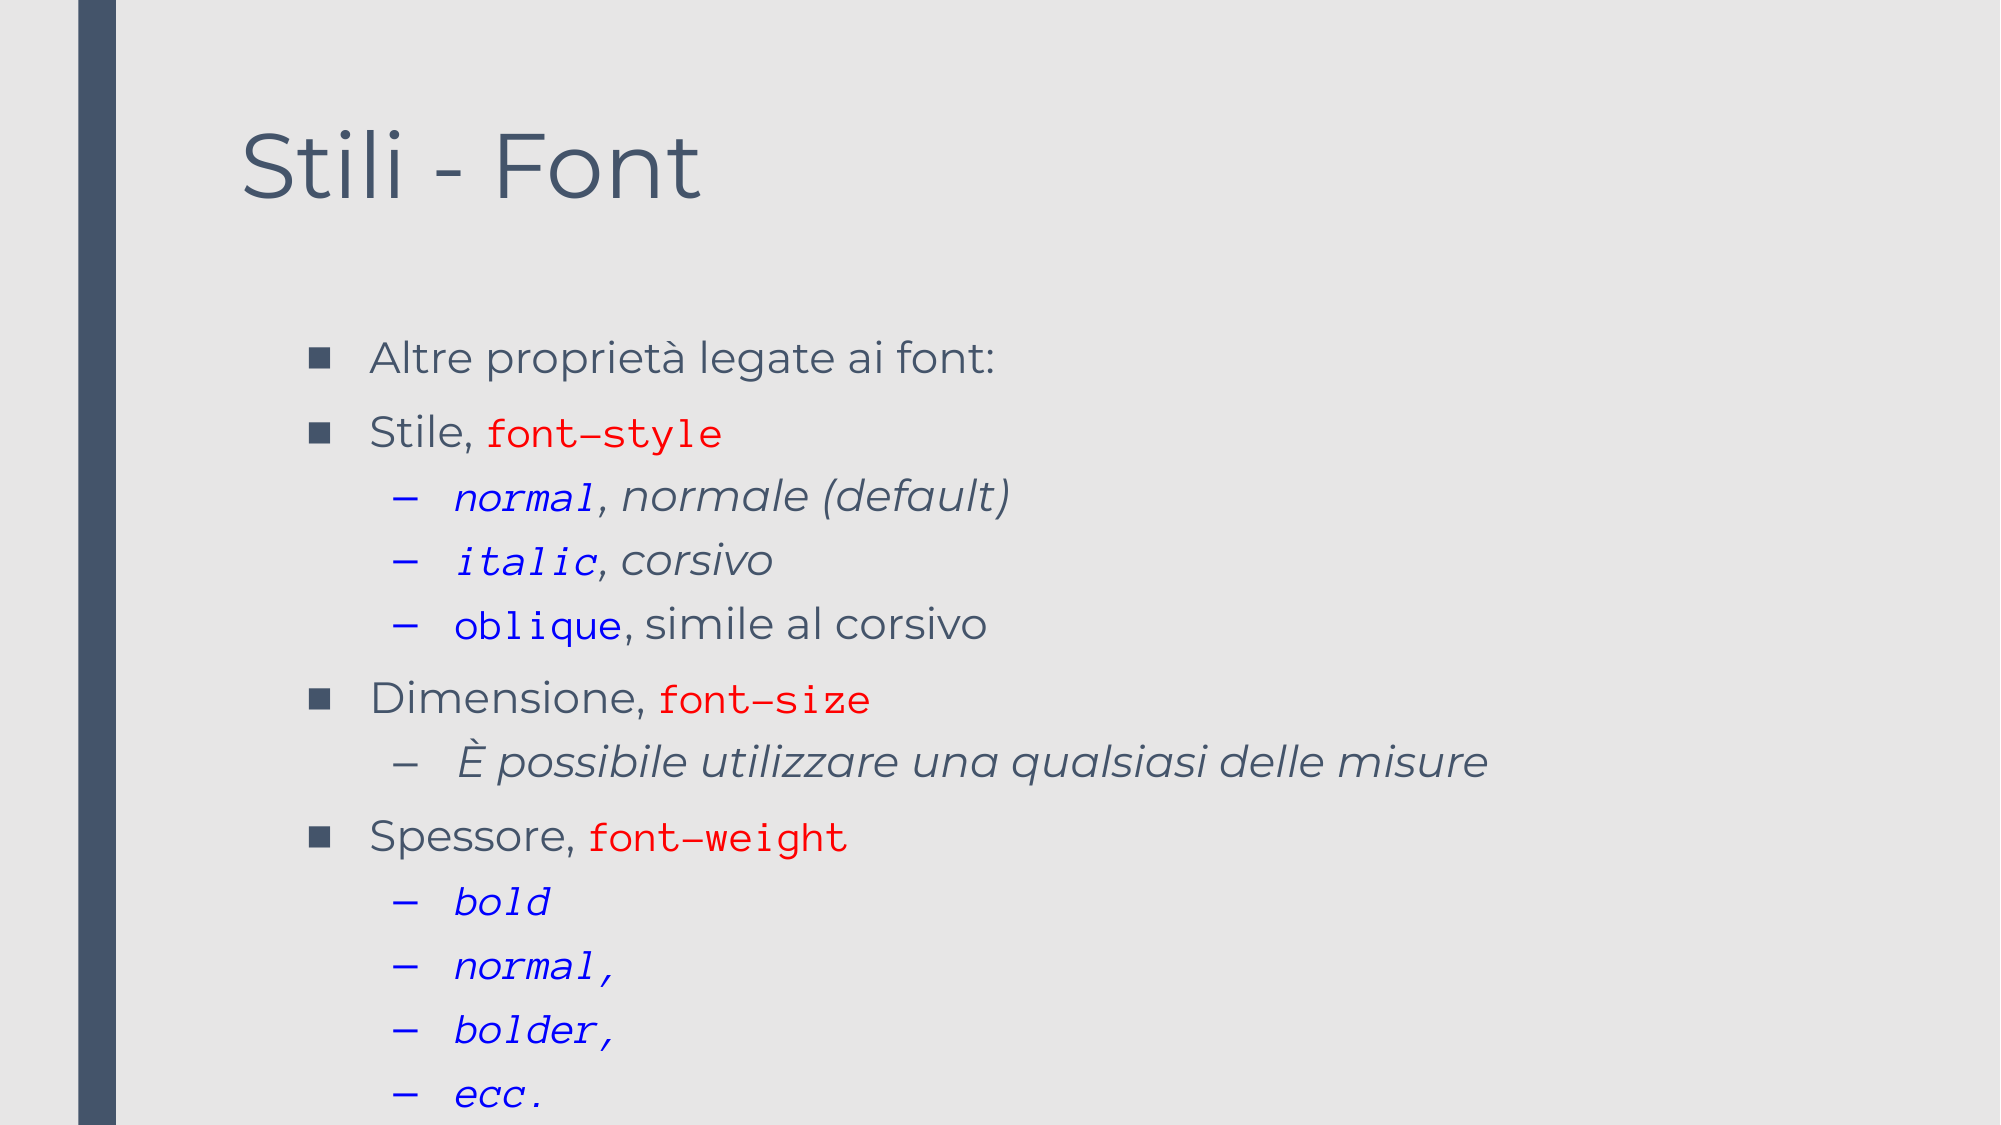

# Stili - Font
Altre proprietà legate ai font:
Stile, font-style
normal, normale (default)
italic, corsivo
oblique, simile al corsivo
Dimensione, font-size
È possibile utilizzare una qualsiasi delle misure
Spessore, font-weight
bold
normal,
bolder,
ecc.